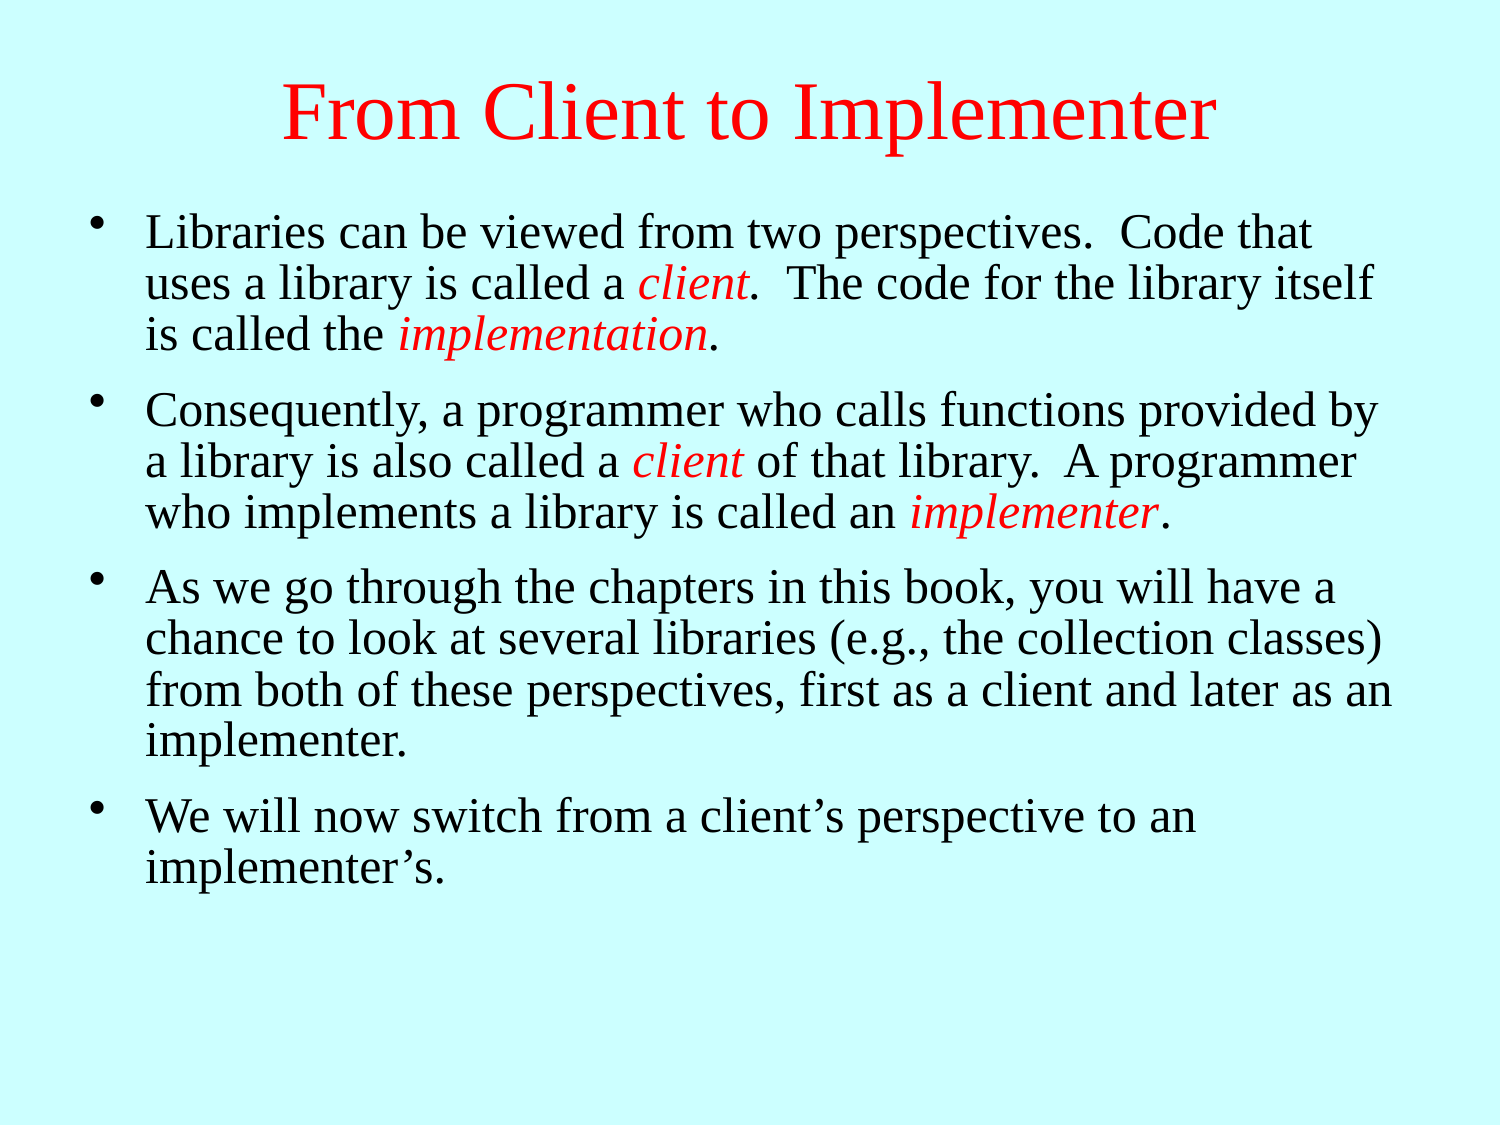

# From Client to Implementer
Libraries can be viewed from two perspectives.  Code that uses a library is called a client.  The code for the library itself is called the implementation.
Consequently, a programmer who calls functions provided by a library is also called a client of that library.  A programmer who implements a library is called an implementer.
As we go through the chapters in this book, you will have a chance to look at several libraries (e.g., the collection classes) from both of these perspectives, first as a client and later as an implementer.
We will now switch from a client’s perspective to an implementer’s.